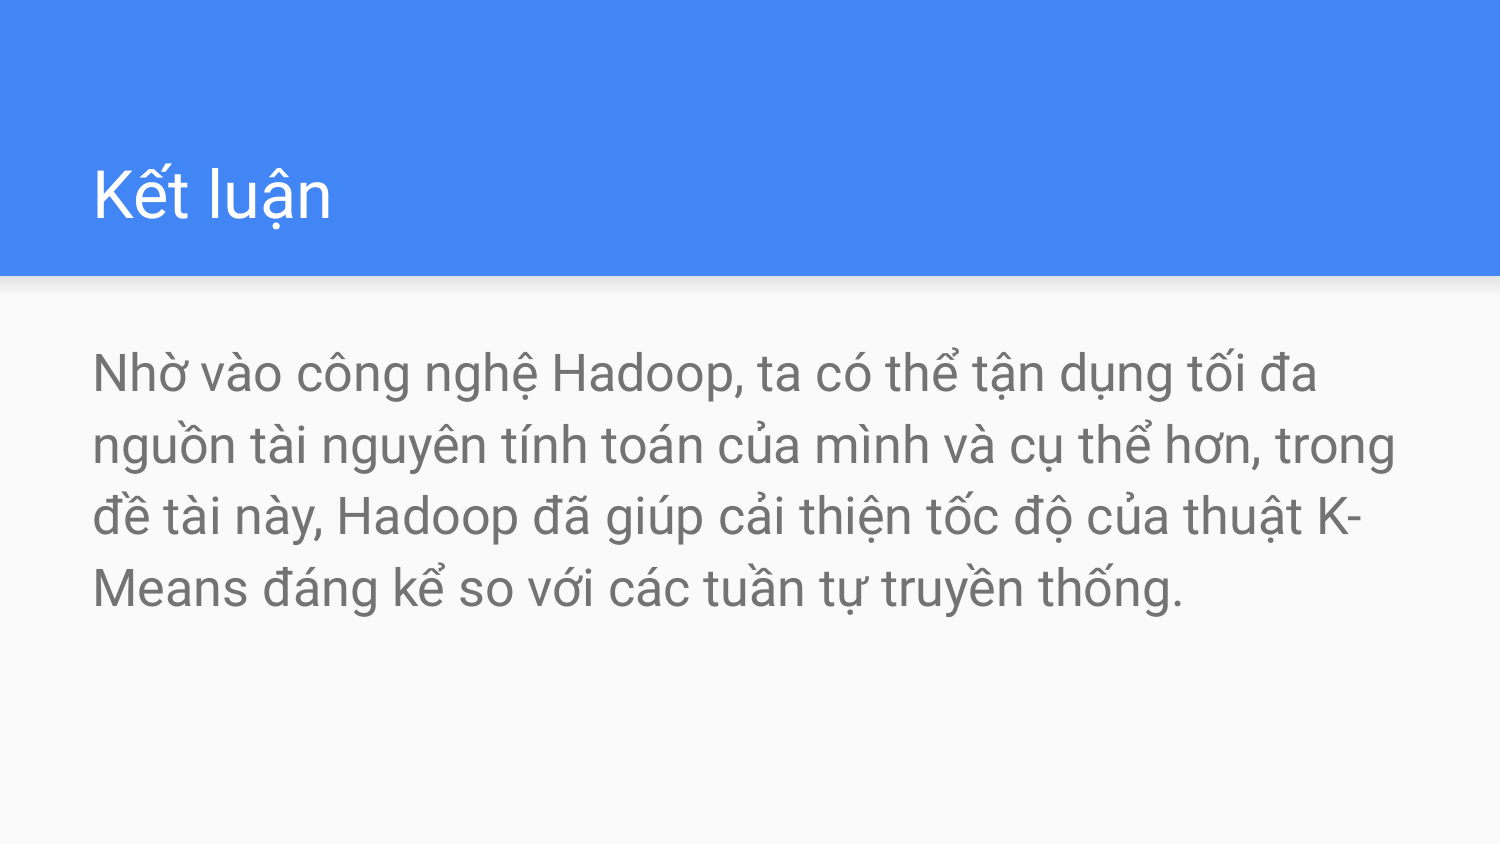

# Kết luận
Nhờ vào công nghệ Hadoop, ta có thể tận dụng tối đa nguồn tài nguyên tính toán của mình và cụ thể hơn, trong đề tài này, Hadoop đã giúp cải thiện tốc độ của thuật K-Means đáng kể so với các tuần tự truyền thống.